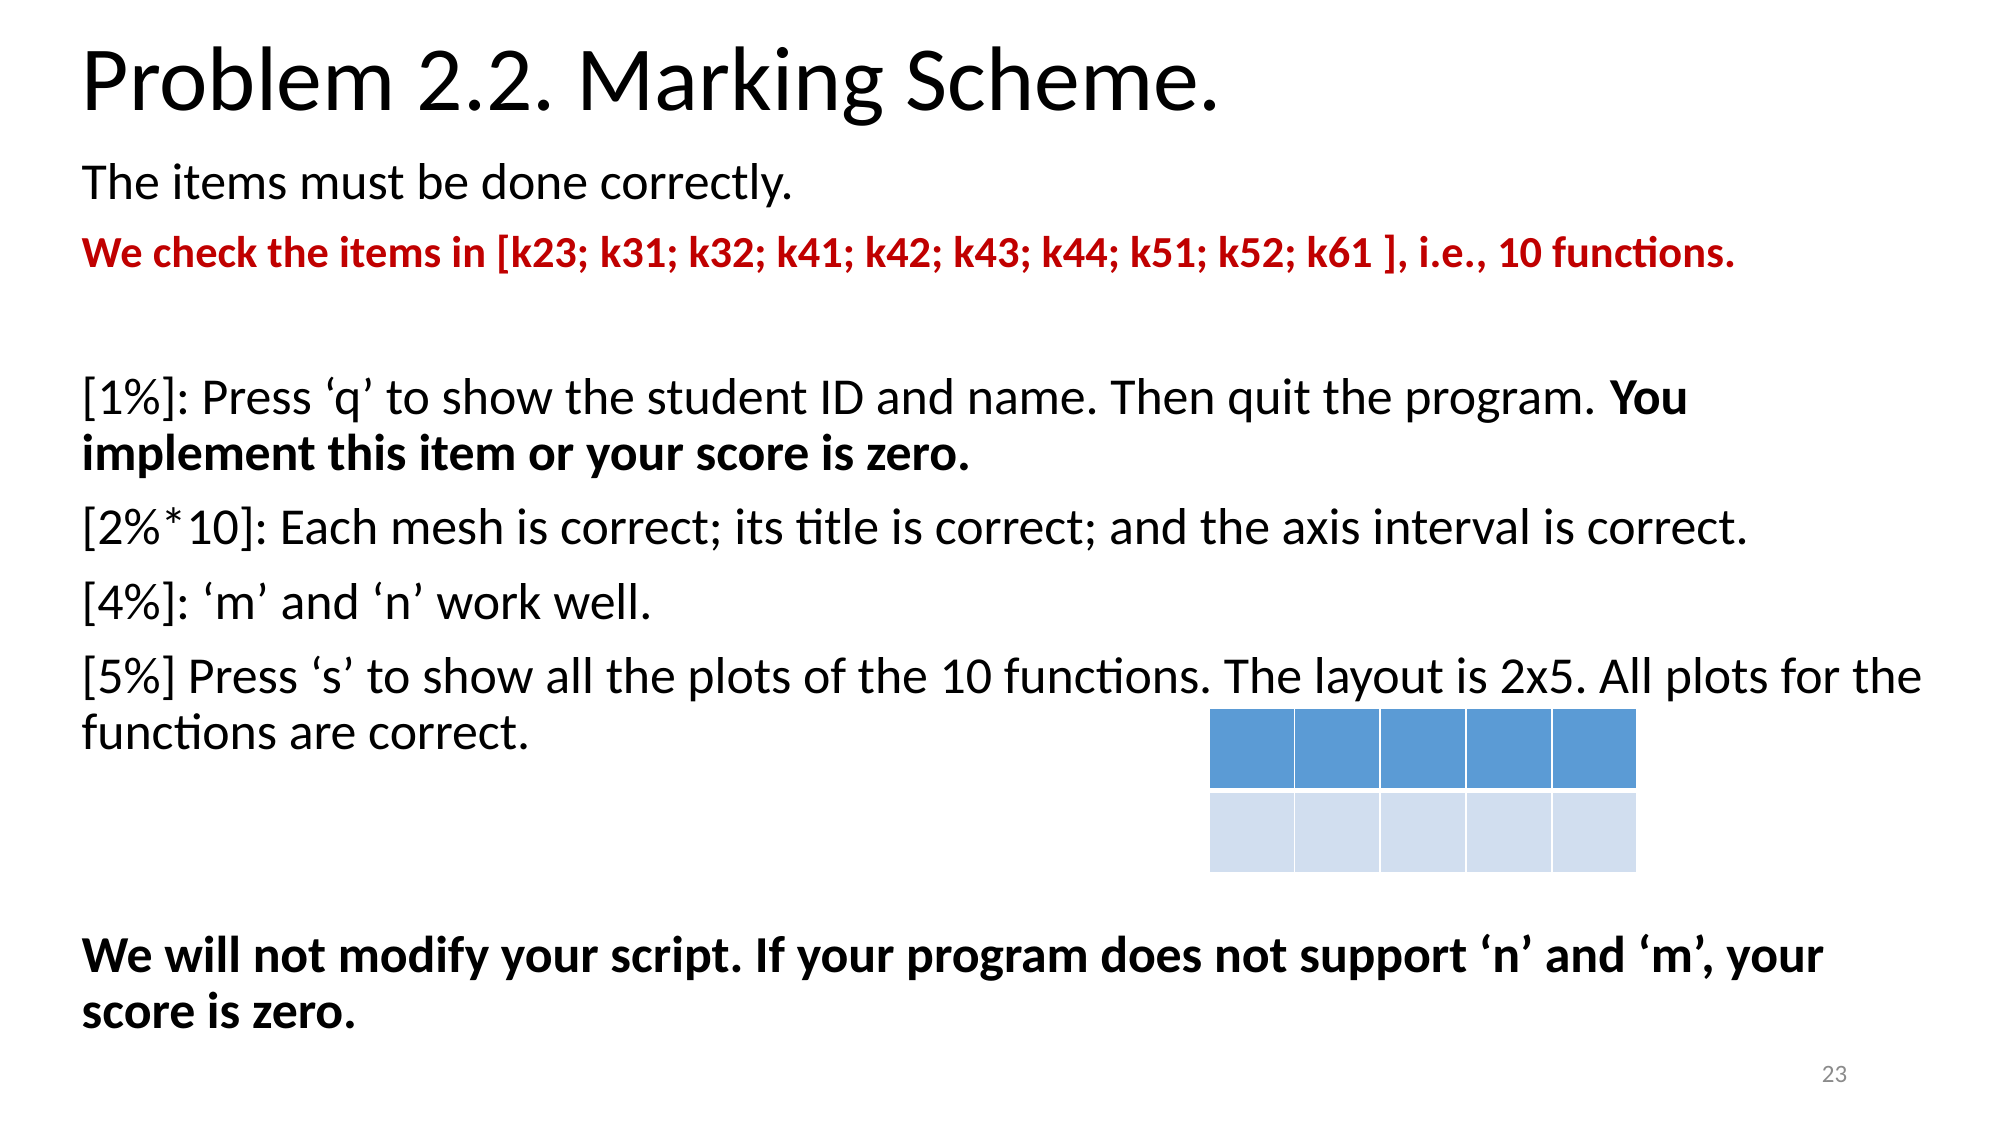

# Problem 2.2. Marking Scheme.
The items must be done correctly.
We check the items in [k23; k31; k32; k41; k42; k43; k44; k51; k52; k61 ], i.e., 10 functions.

[1%]: Press ‘q’ to show the student ID and name. Then quit the program. You implement this item or your score is zero.
[2%*10]: Each mesh is correct; its title is correct; and the axis interval is correct.
[4%]: ‘m’ and ‘n’ work well.
[5%] Press ‘s’ to show all the plots of the 10 functions. The layout is 2x5. All plots for the functions are correct.

We will not modify your script. If your program does not support ‘n’ and ‘m’, your score is zero.
|  |  |  |  |  |
| --- | --- | --- | --- | --- |
|  |  |  |  |  |
23